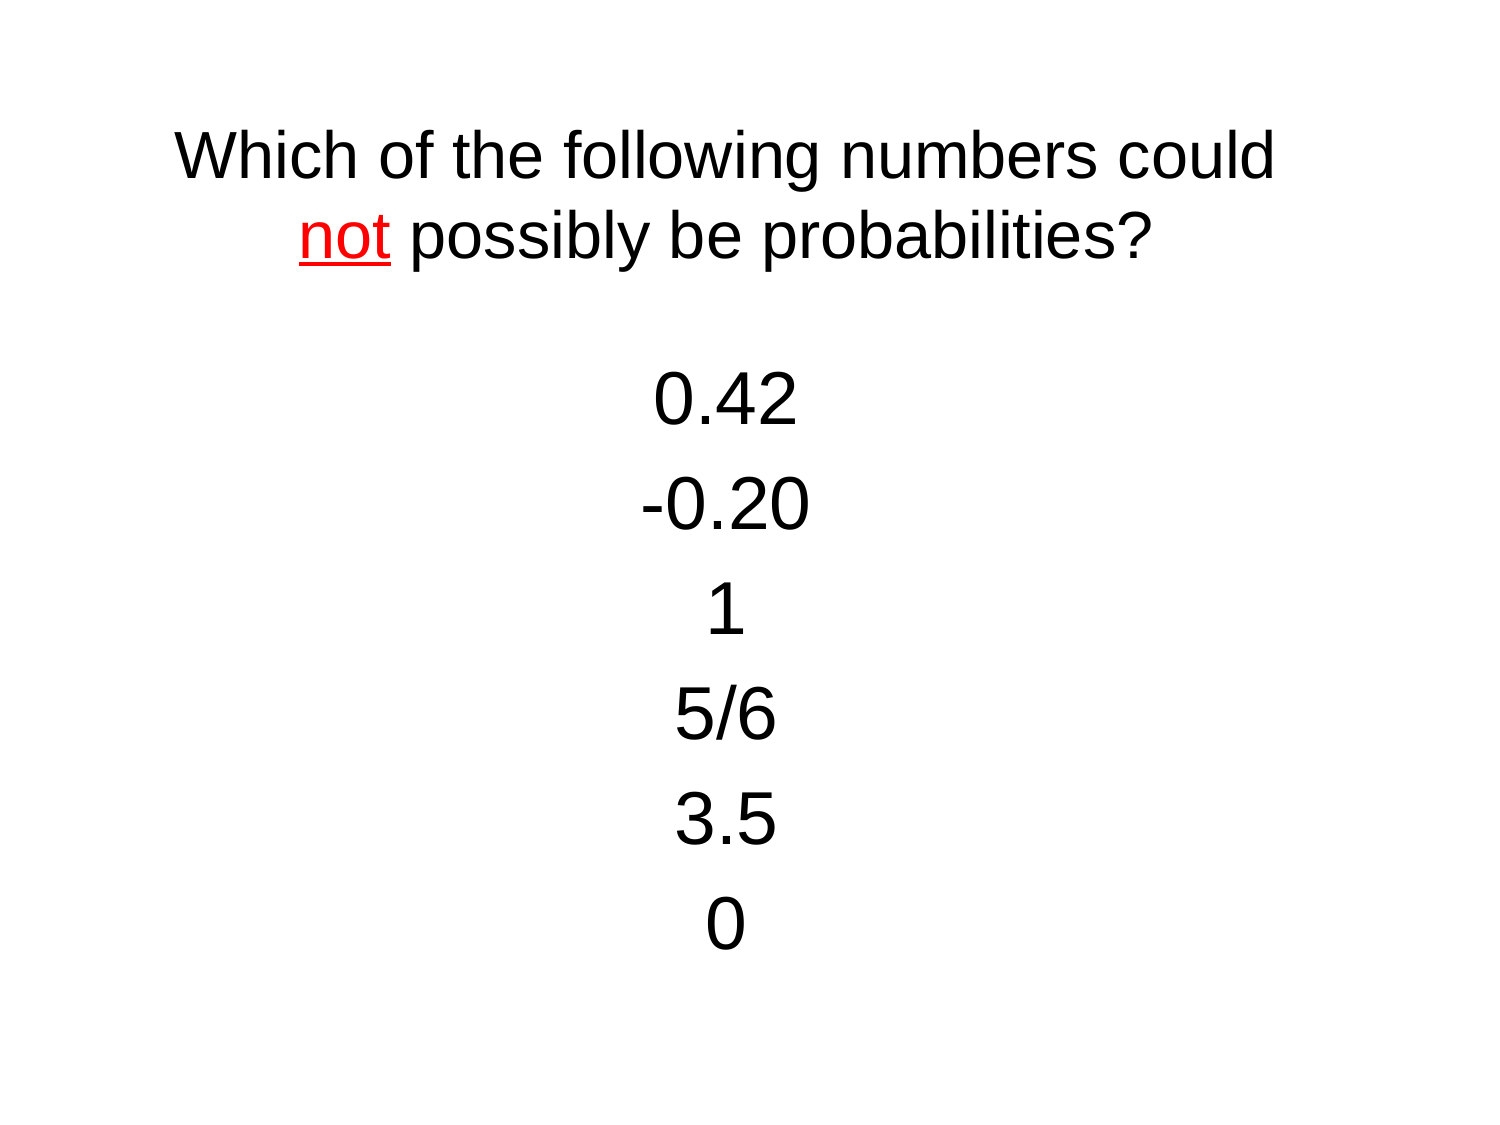

Which of the following numbers could not possibly be probabilities?
0.42
-0.20
1
5/6
3.5
0